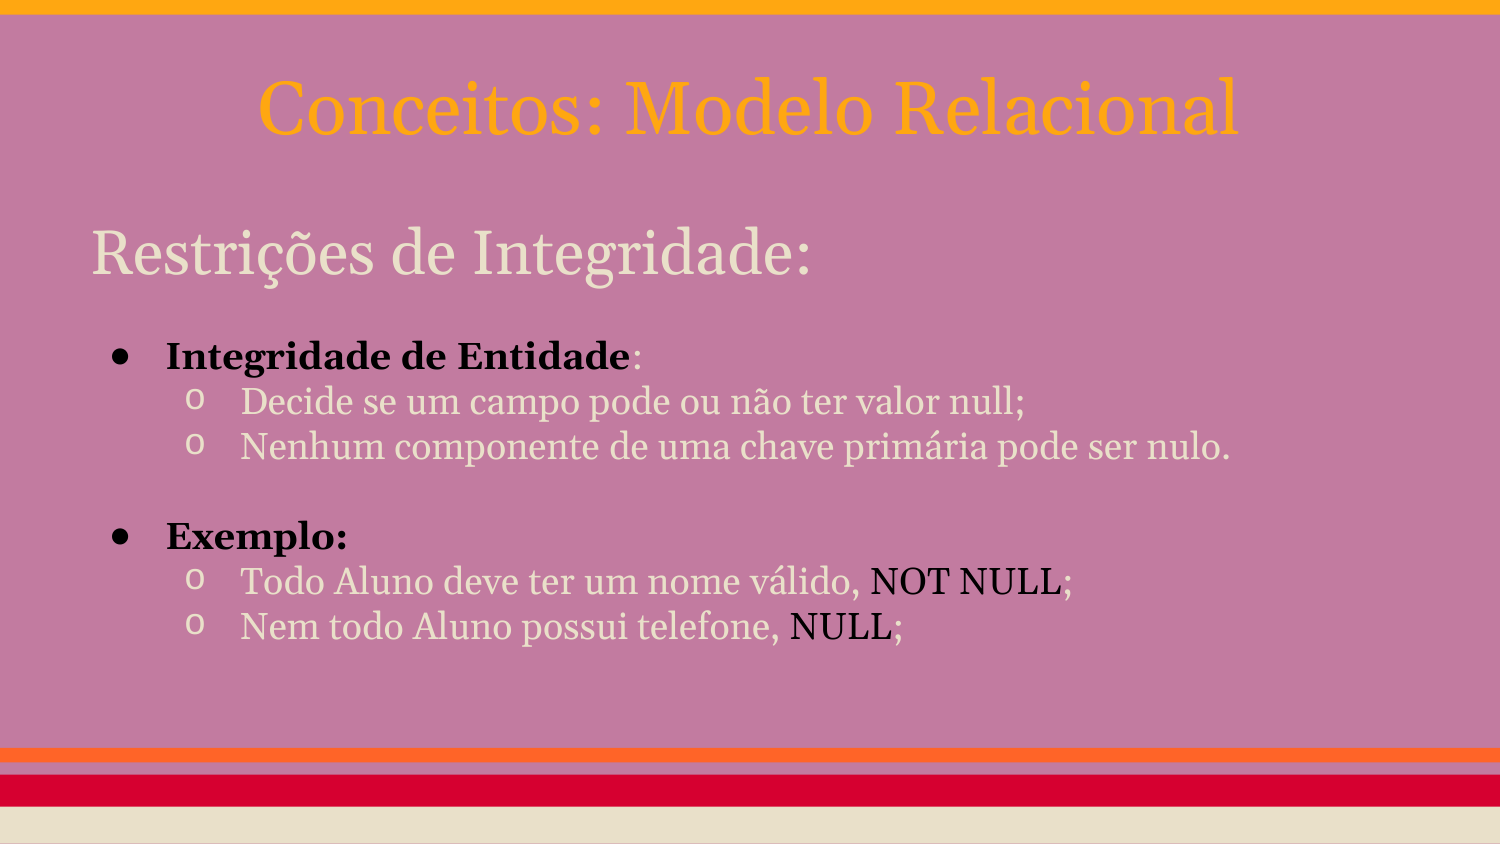

# Conceitos: Modelo Relacional
Restrições de Integridade:

Integridade de Entidade:
Decide se um campo pode ou não ter valor null;
Nenhum componente de uma chave primária pode ser nulo.

Exemplo:
Todo Aluno deve ter um nome válido, NOT NULL;
Nem todo Aluno possui telefone, NULL;